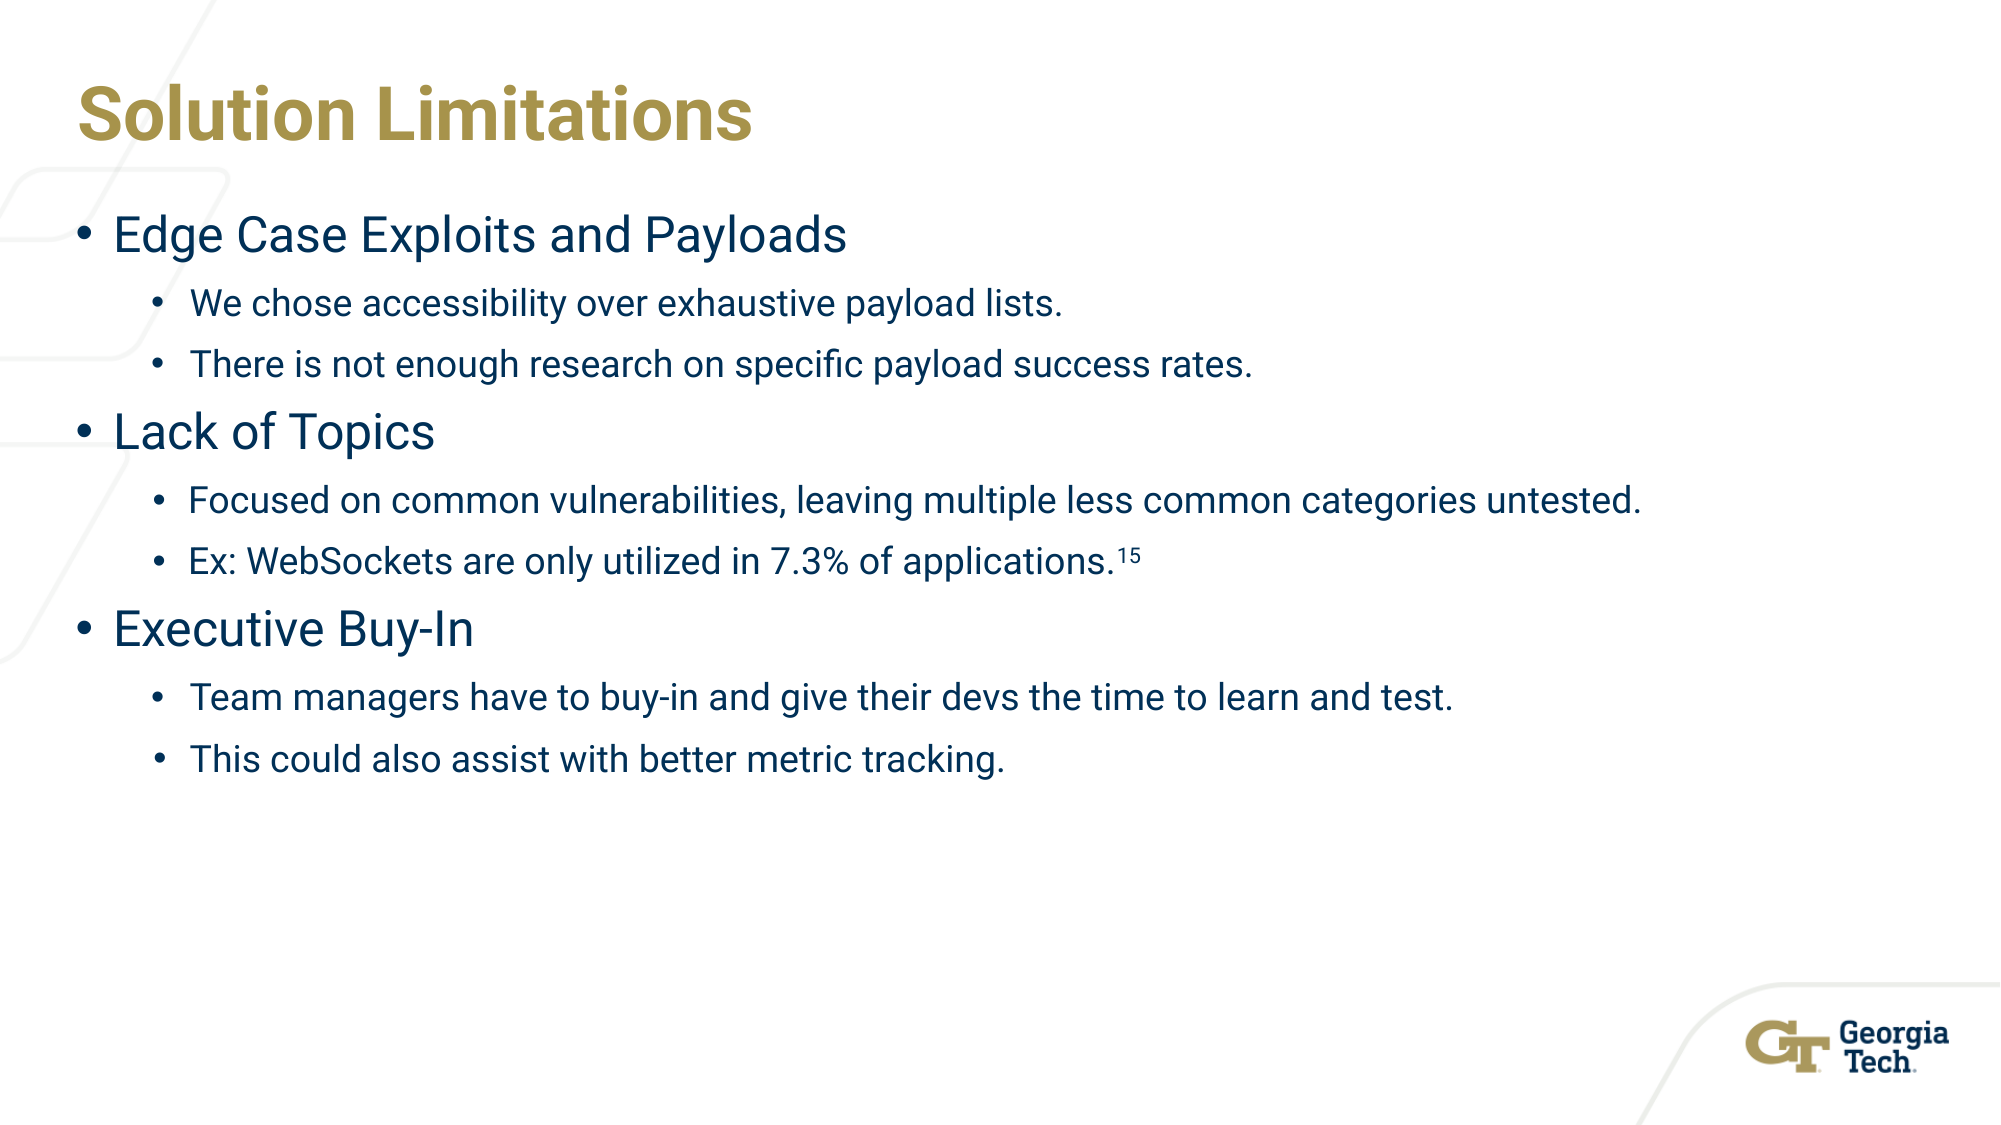

# Solution Limitations
Edge Case Exploits and Payloads
We chose accessibility over exhaustive payload lists.
There is not enough research on specific payload success rates.
Lack of Topics
Focused on common vulnerabilities, leaving multiple less common categories untested.
Ex: WebSockets are only utilized in 7.3% of applications.15
Executive Buy-In
Team managers have to buy-in and give their devs the time to learn and test.
This could also assist with better metric tracking.